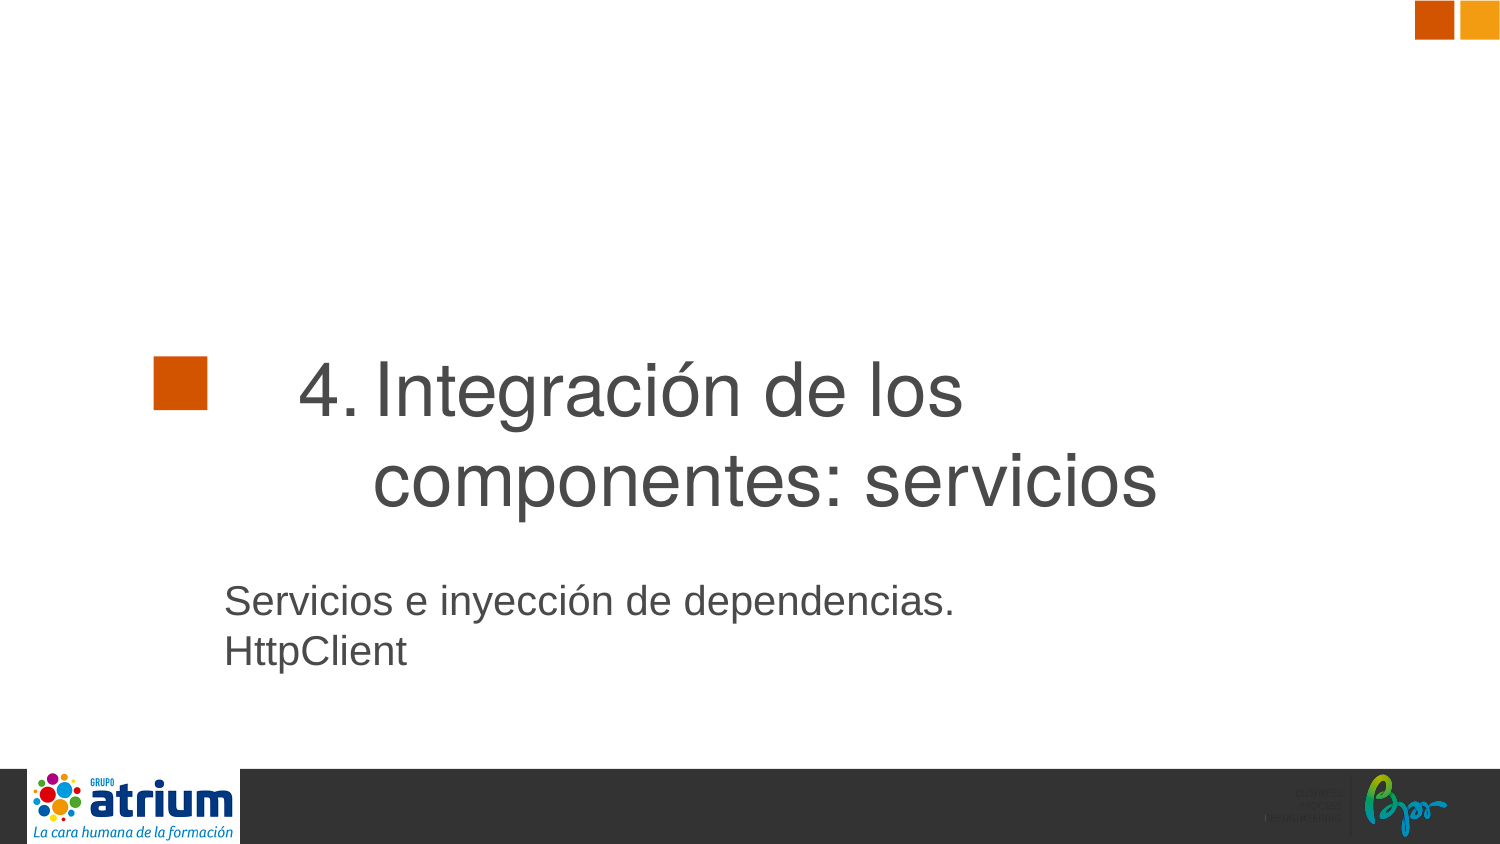

# Integración de los componentes: servicios
Servicios e inyección de dependencias.
HttpClient